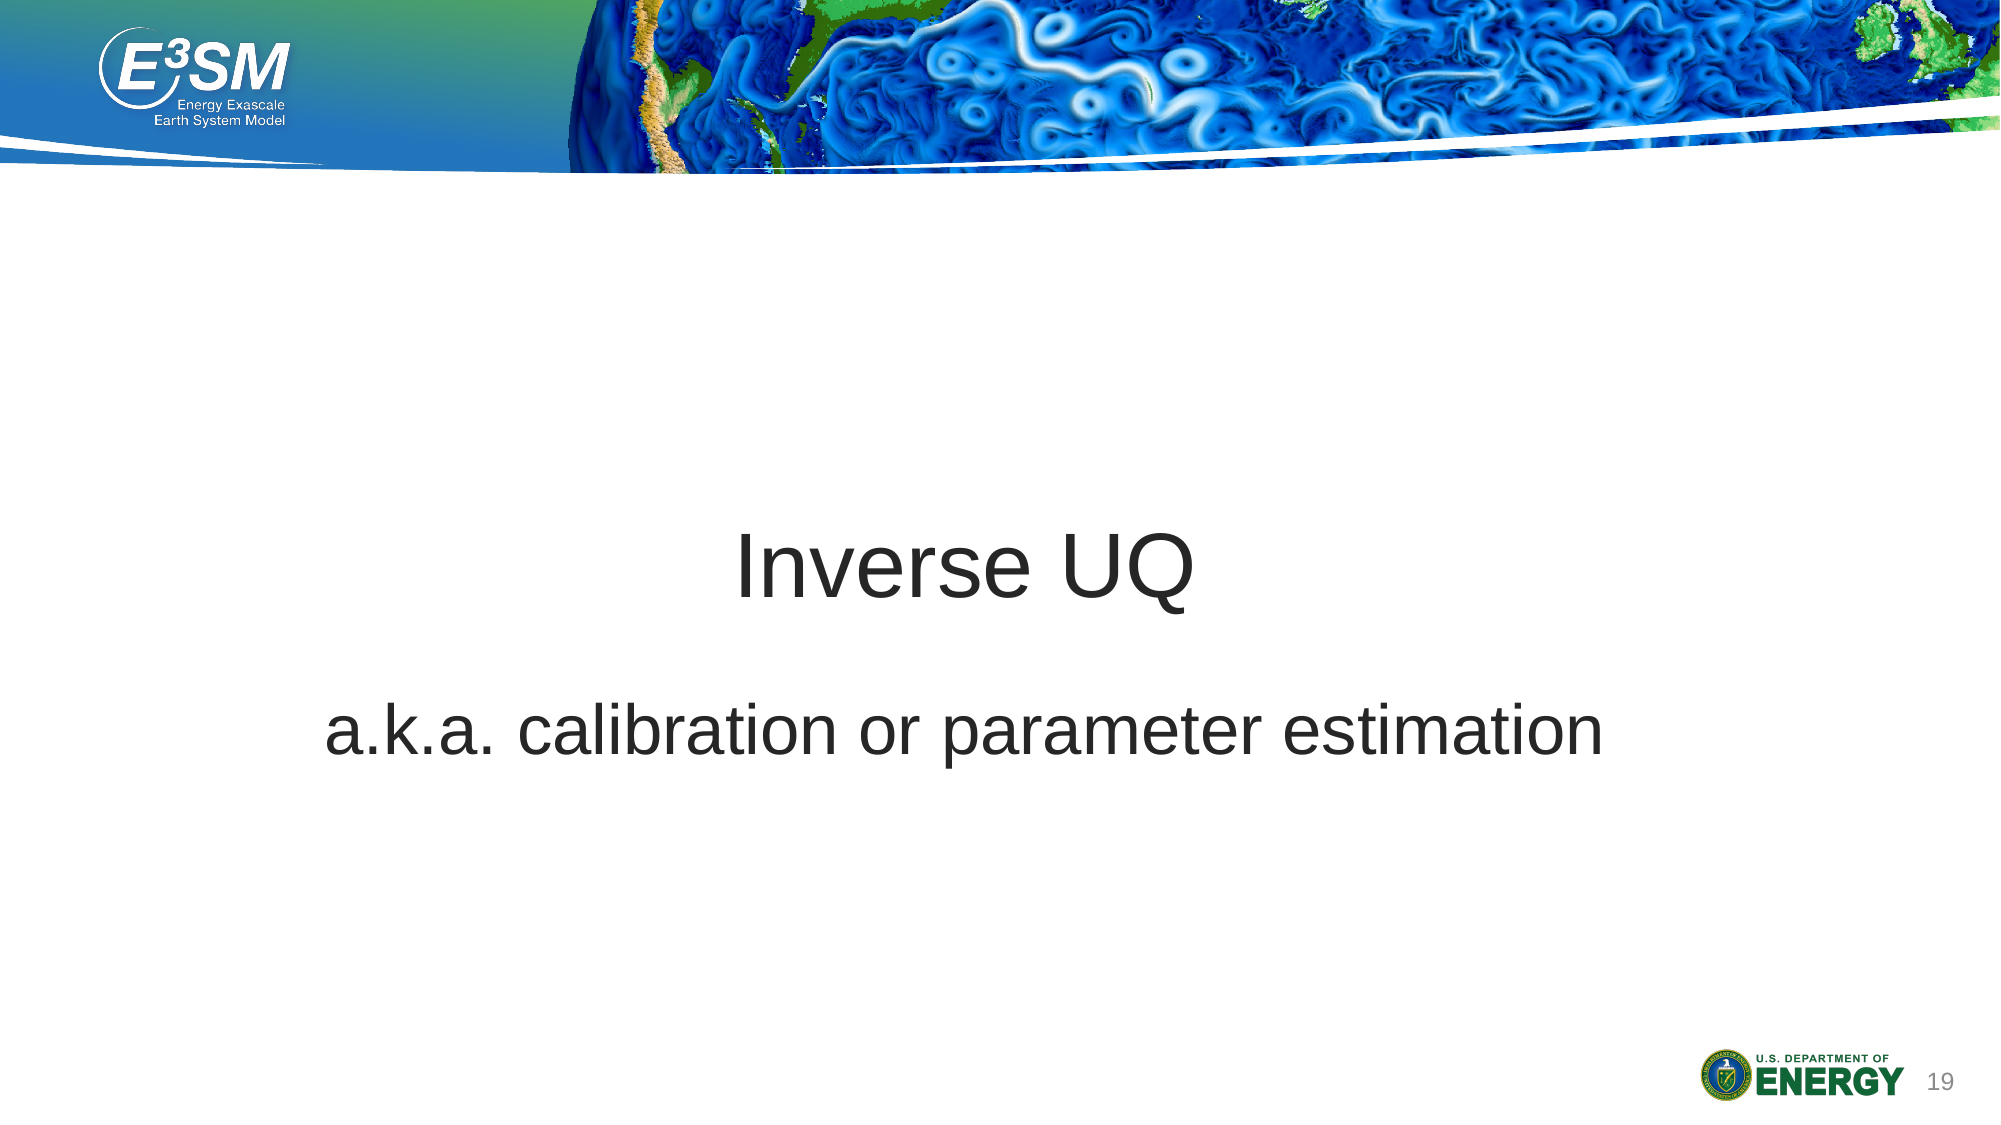

# Inverse UQ a.k.a. calibration or parameter estimation
19